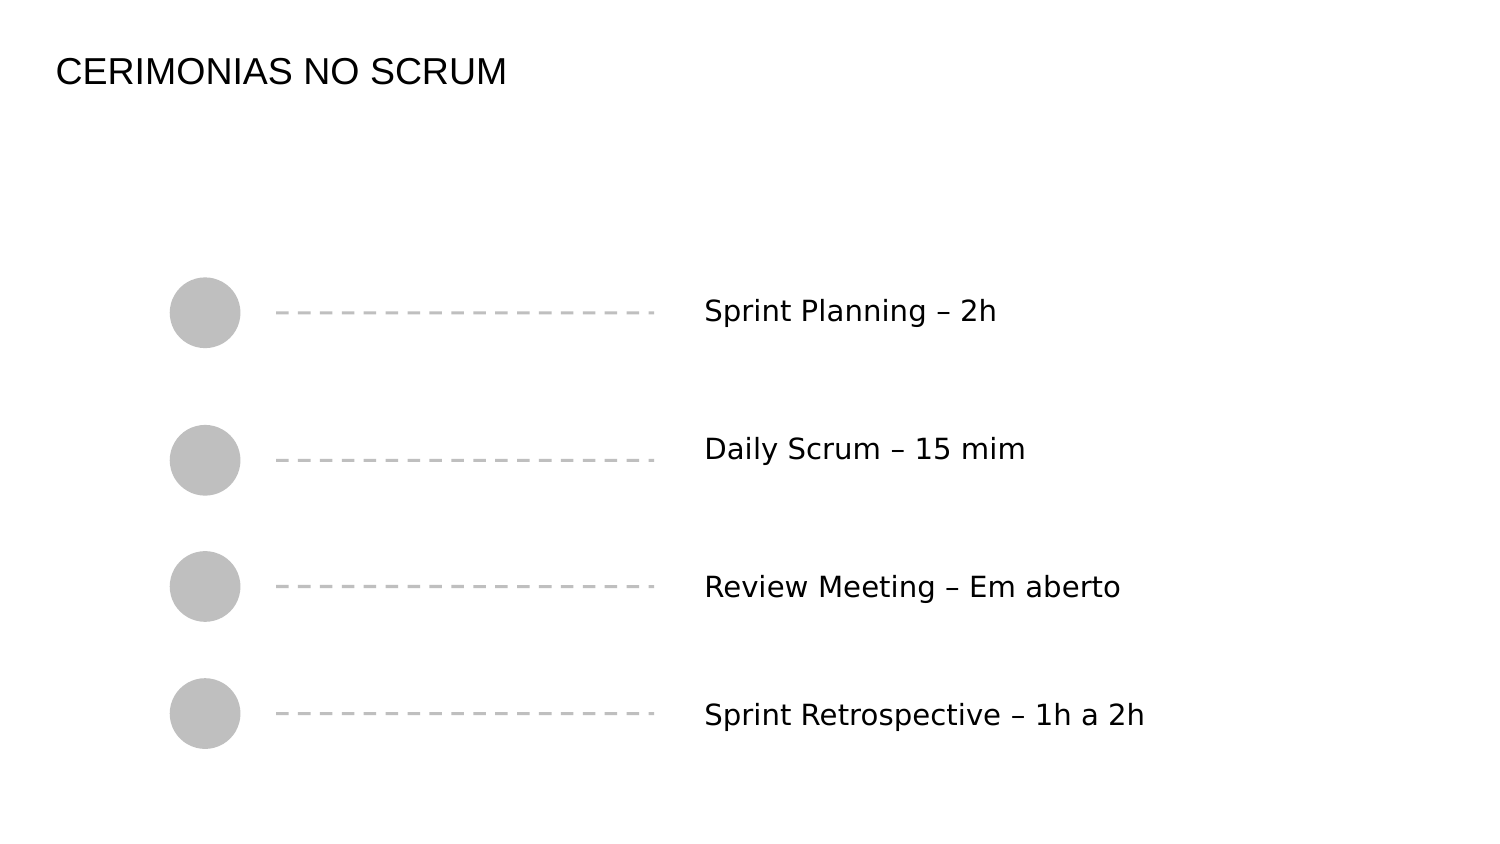

CERIMONIAS NO SCRUM

Sprint Planning – 2h

Daily Scrum – 15 mim

Review Meeting – Em aberto

Sprint Retrospective – 1h a 2h